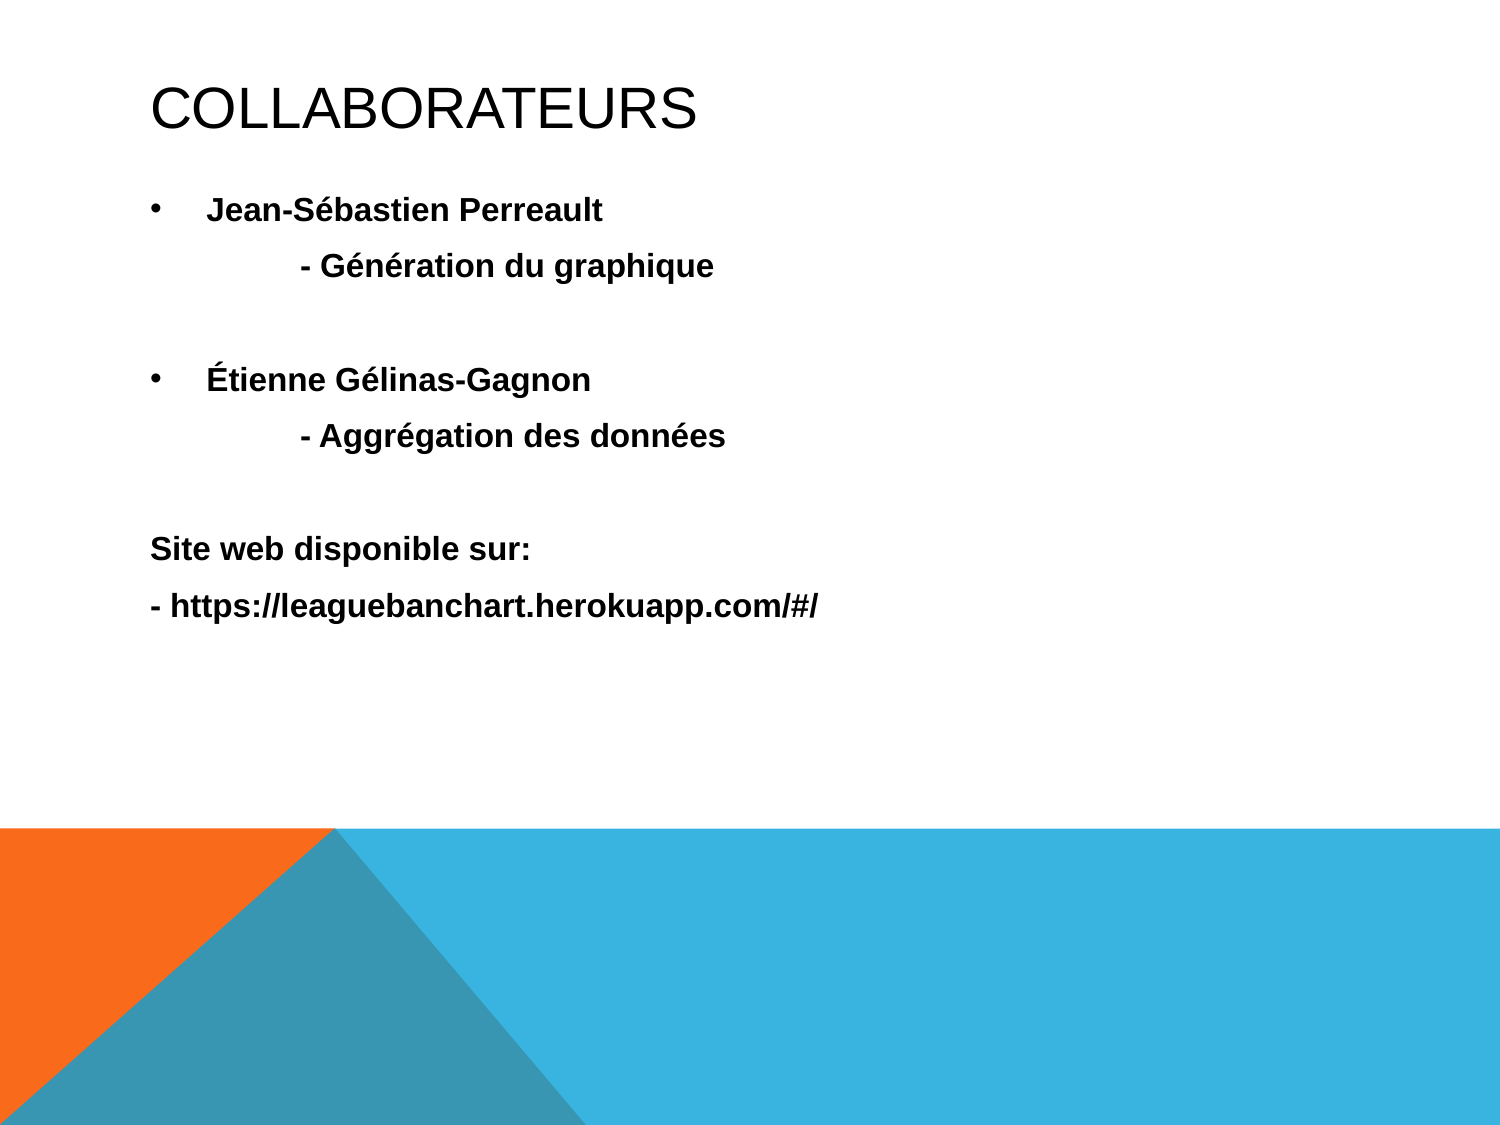

# Collaborateurs
Jean-Sébastien Perreault
	- Génération du graphique

Étienne Gélinas-Gagnon
	- Aggrégation des données

Site web disponible sur:
- https://leaguebanchart.herokuapp.com/#/